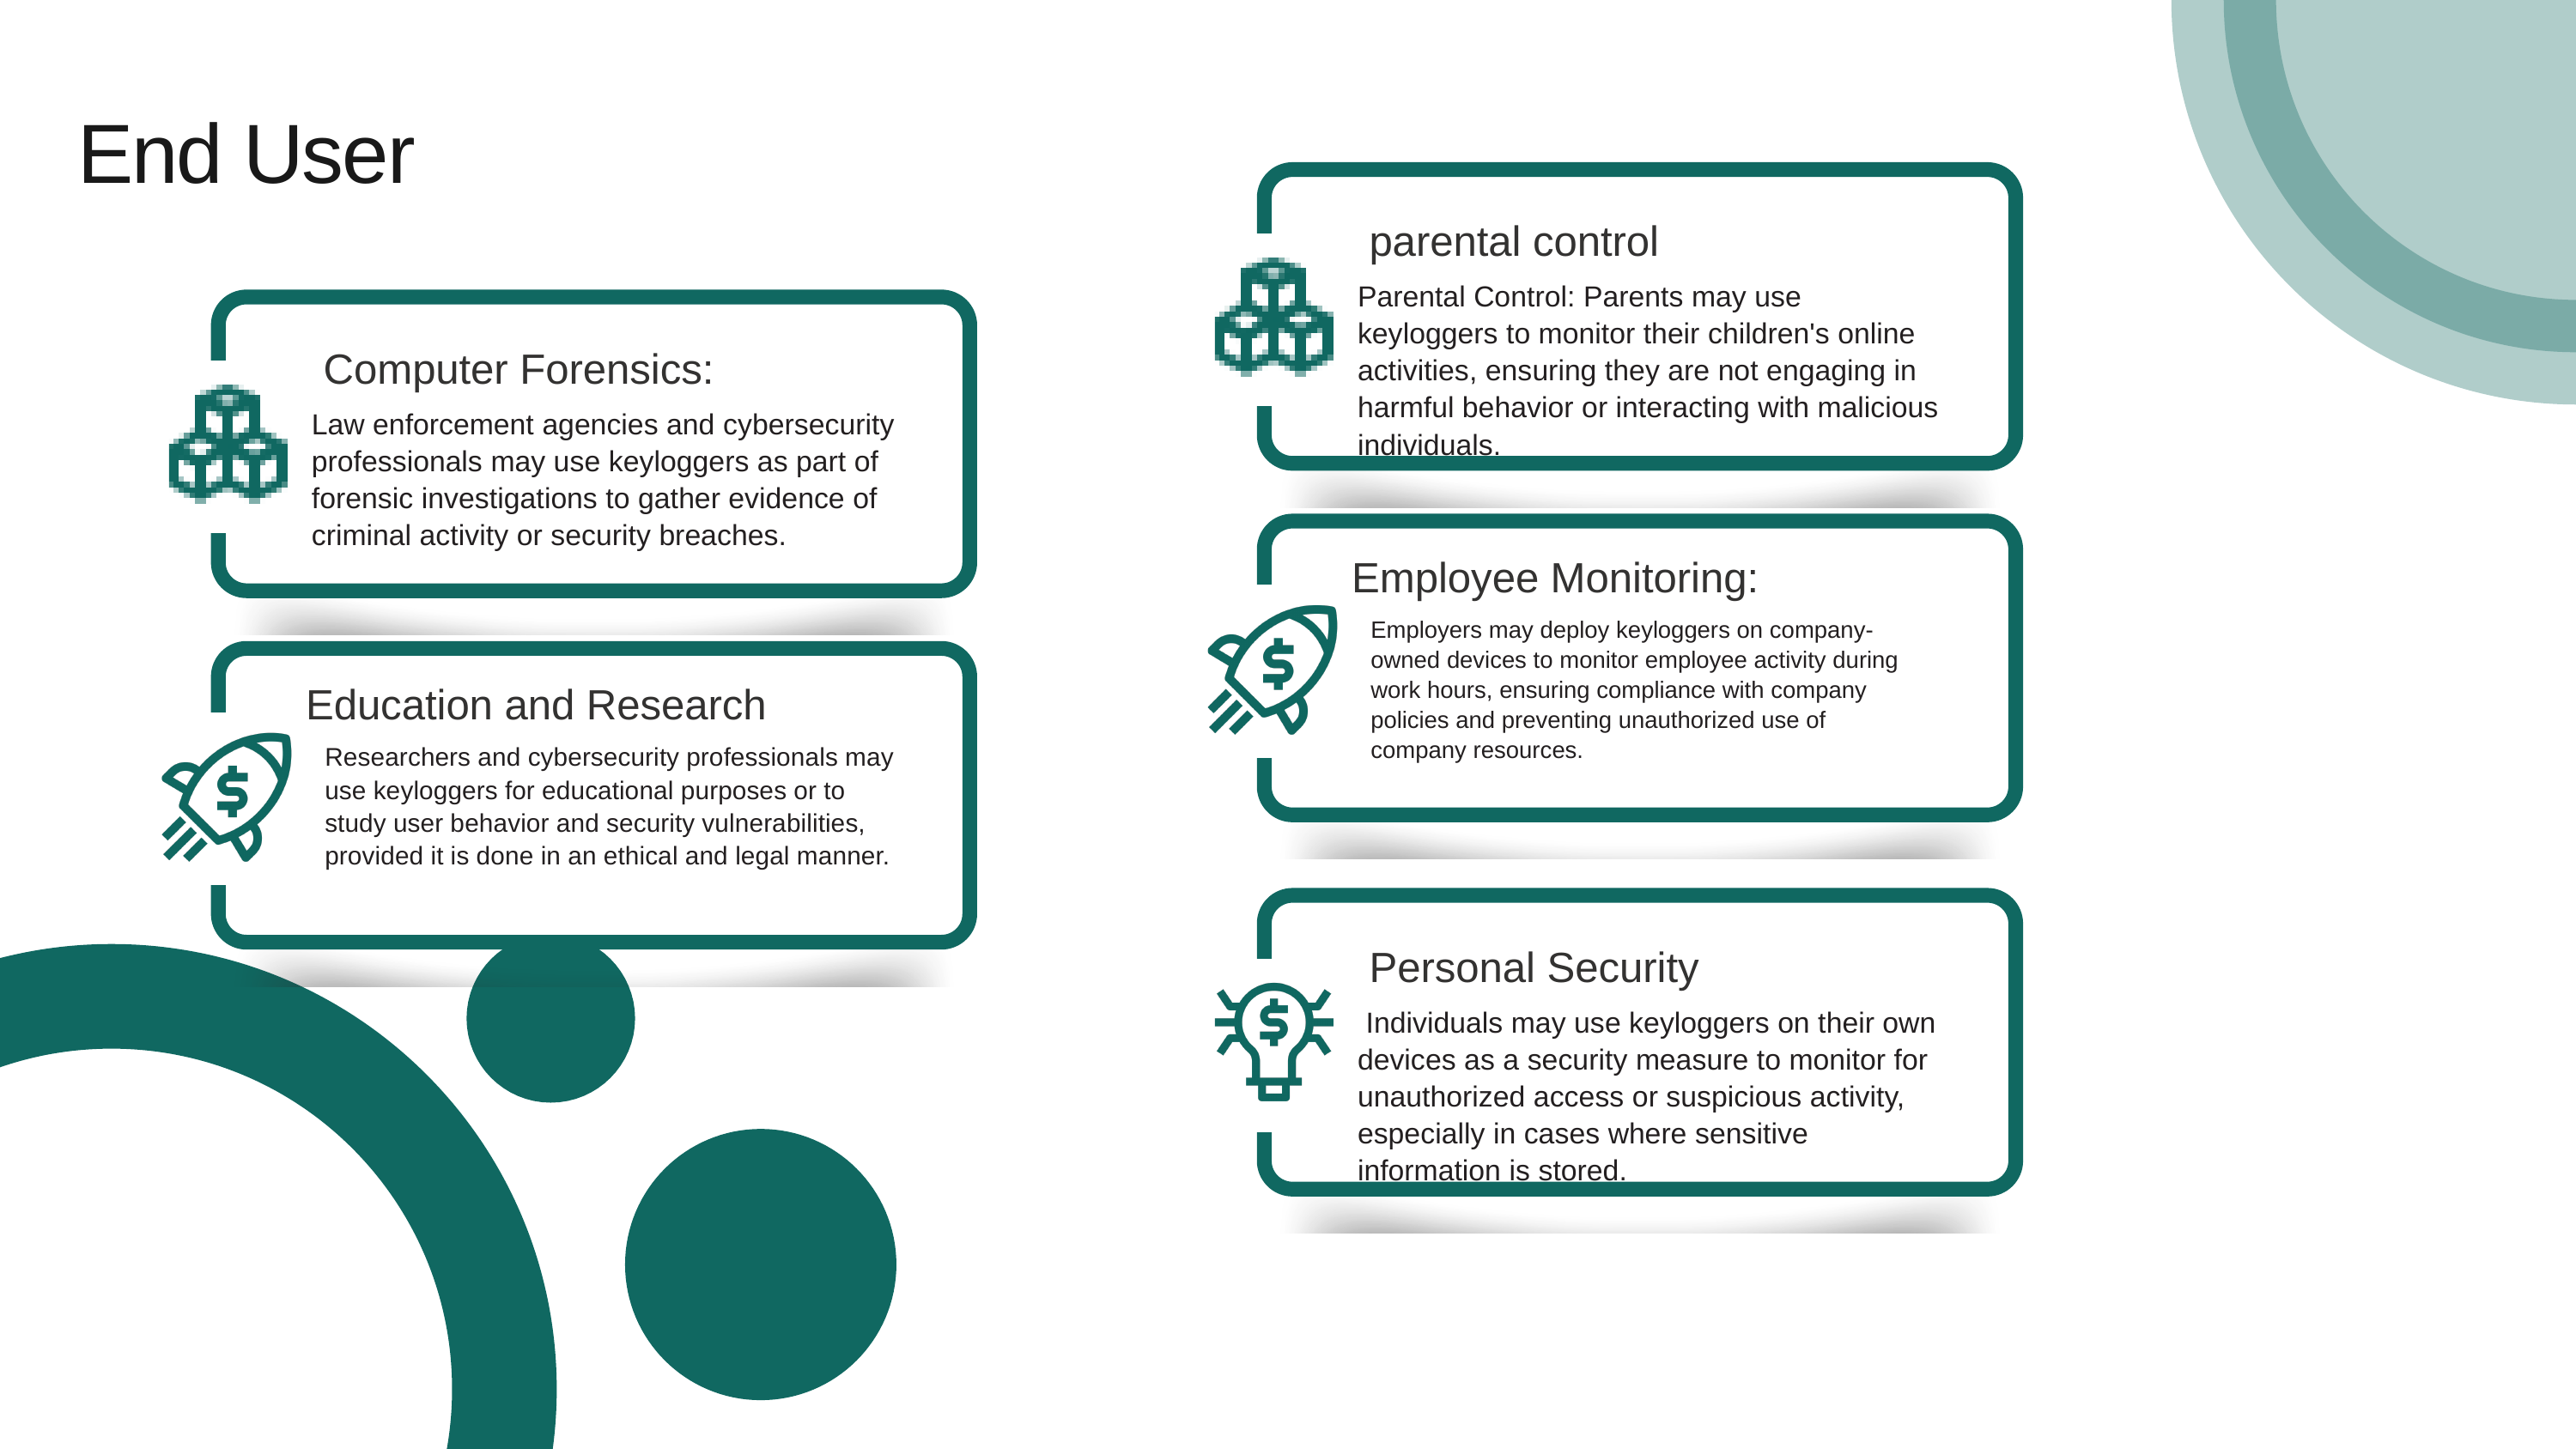

End User

parental control

Parental Control: Parents may use keyloggers to monitor their children's online activities, ensuring they are not engaging in harmful behavior or interacting with malicious individuals.

Employee Monitoring:

Employers may deploy keyloggers on company-owned devices to monitor employee activity during work hours, ensuring compliance with company policies and preventing unauthorized use of company resources.

Personal Security

 Individuals may use keyloggers on their own devices as a security measure to monitor for unauthorized access or suspicious activity, especially in cases where sensitive information is stored.

Computer Forensics:

Law enforcement agencies and cybersecurity professionals may use keyloggers as part of forensic investigations to gather evidence of criminal activity or security breaches.

Education and Research

Researchers and cybersecurity professionals may use keyloggers for educational purposes or to study user behavior and security vulnerabilities, provided it is done in an ethical and legal manner.